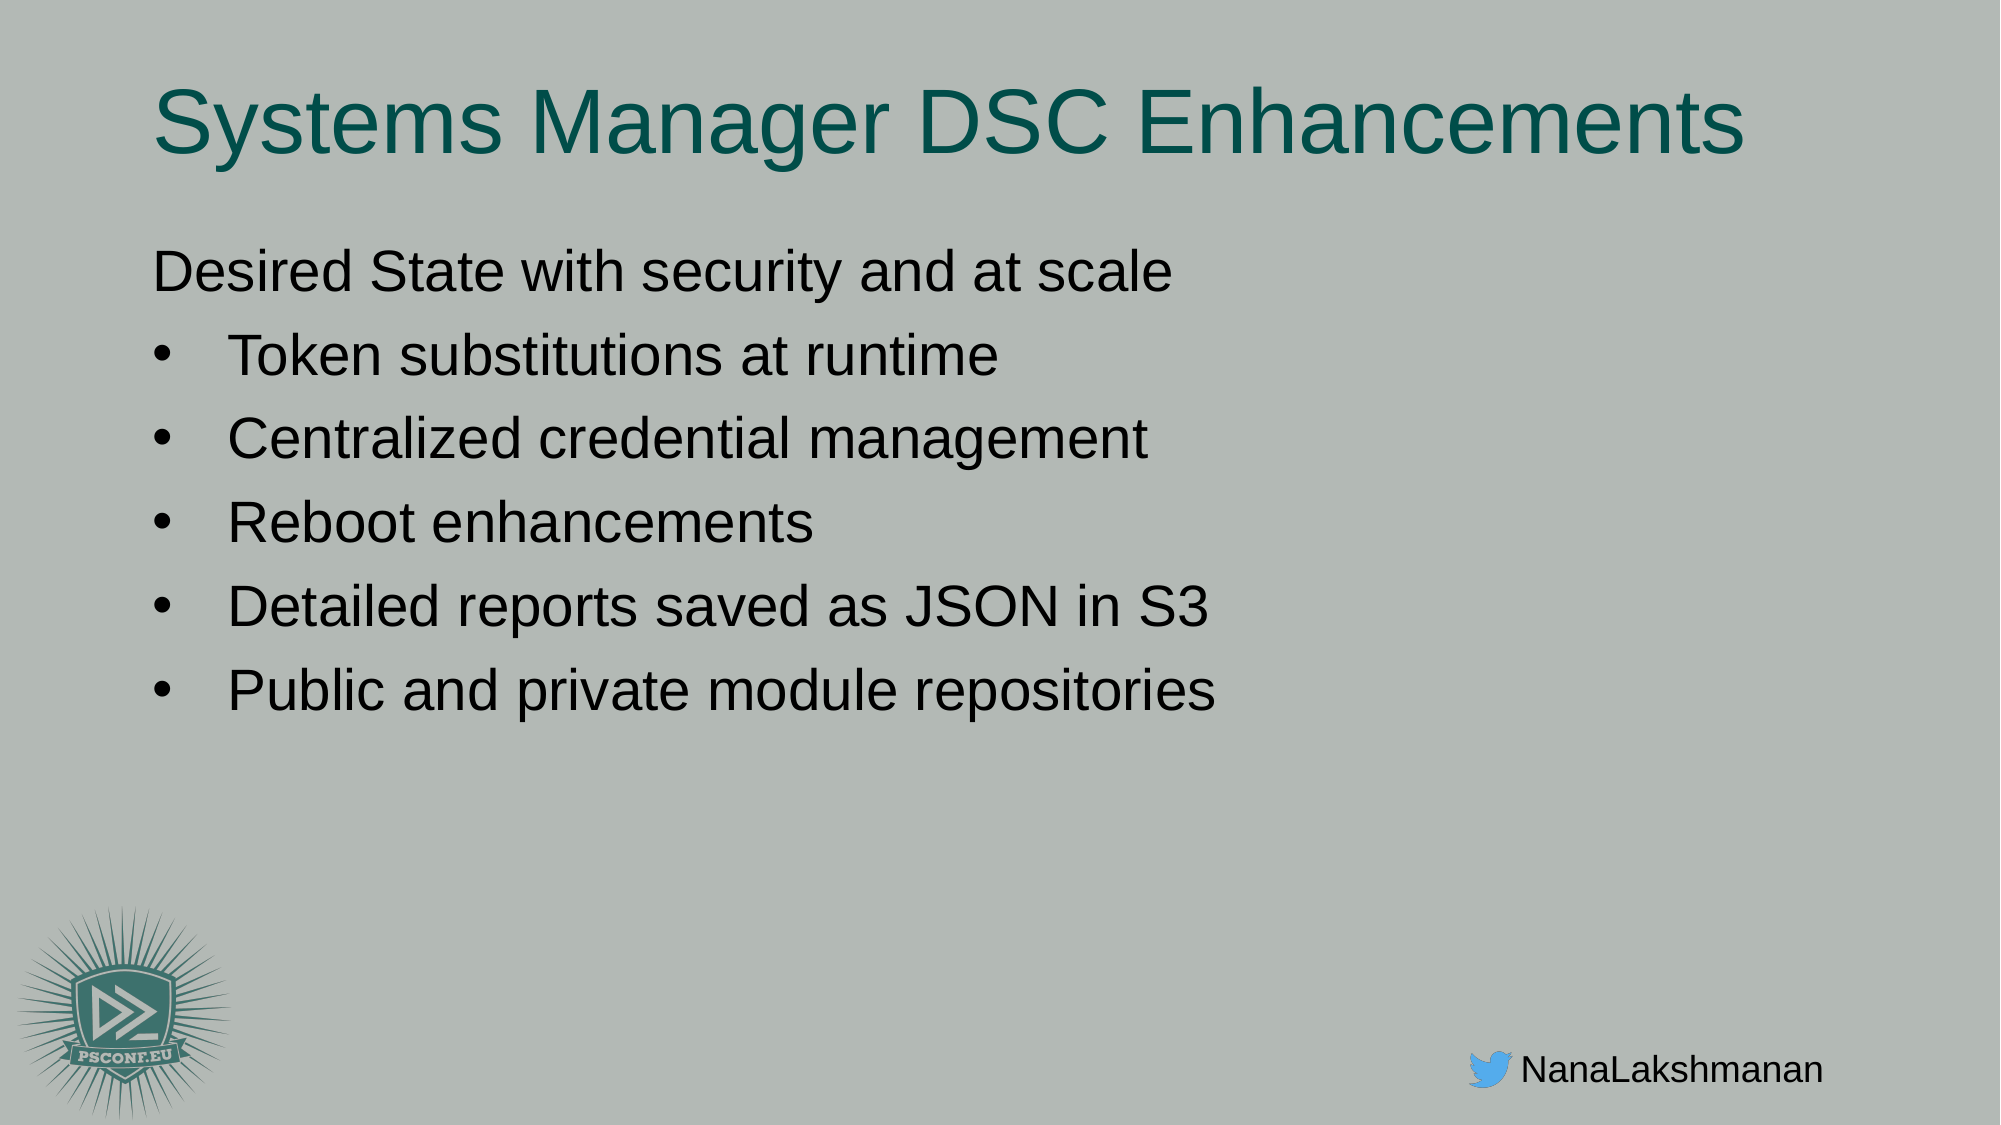

# Systems Manager DSC Enhancements
Desired State with security and at scale
Token substitutions at runtime
Centralized credential management
Reboot enhancements
Detailed reports saved as JSON in S3
Public and private module repositories
NanaLakshmanan